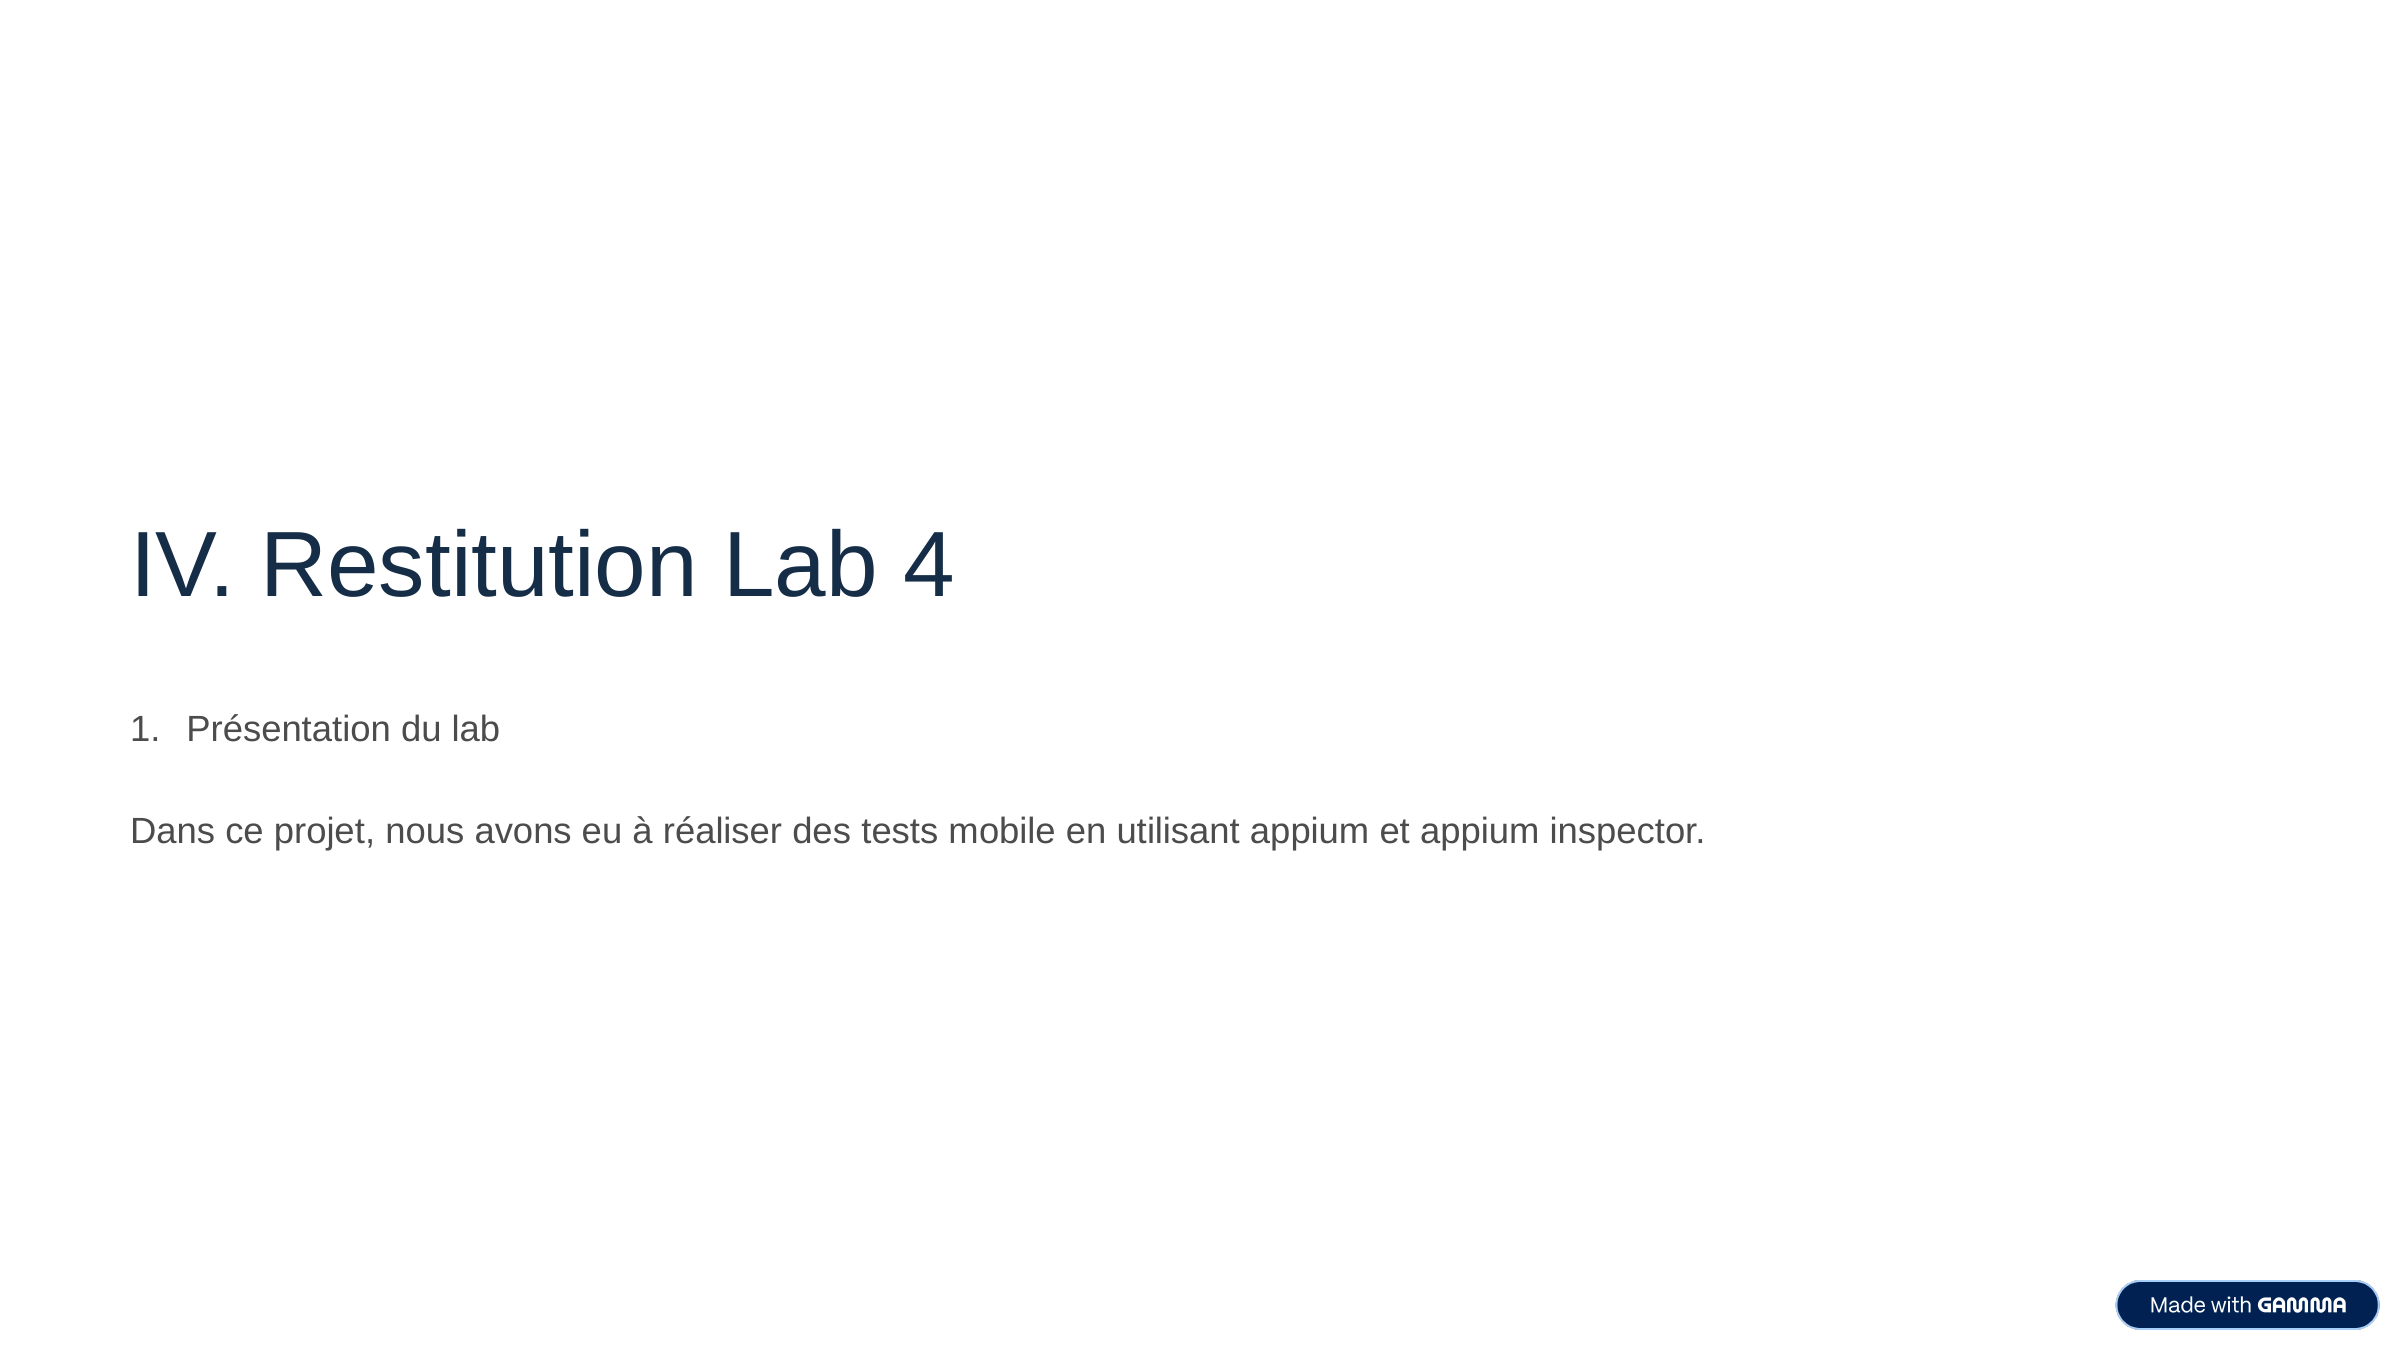

IV. Restitution Lab 4
Présentation du lab
Dans ce projet, nous avons eu à réaliser des tests mobile en utilisant appium et appium inspector.